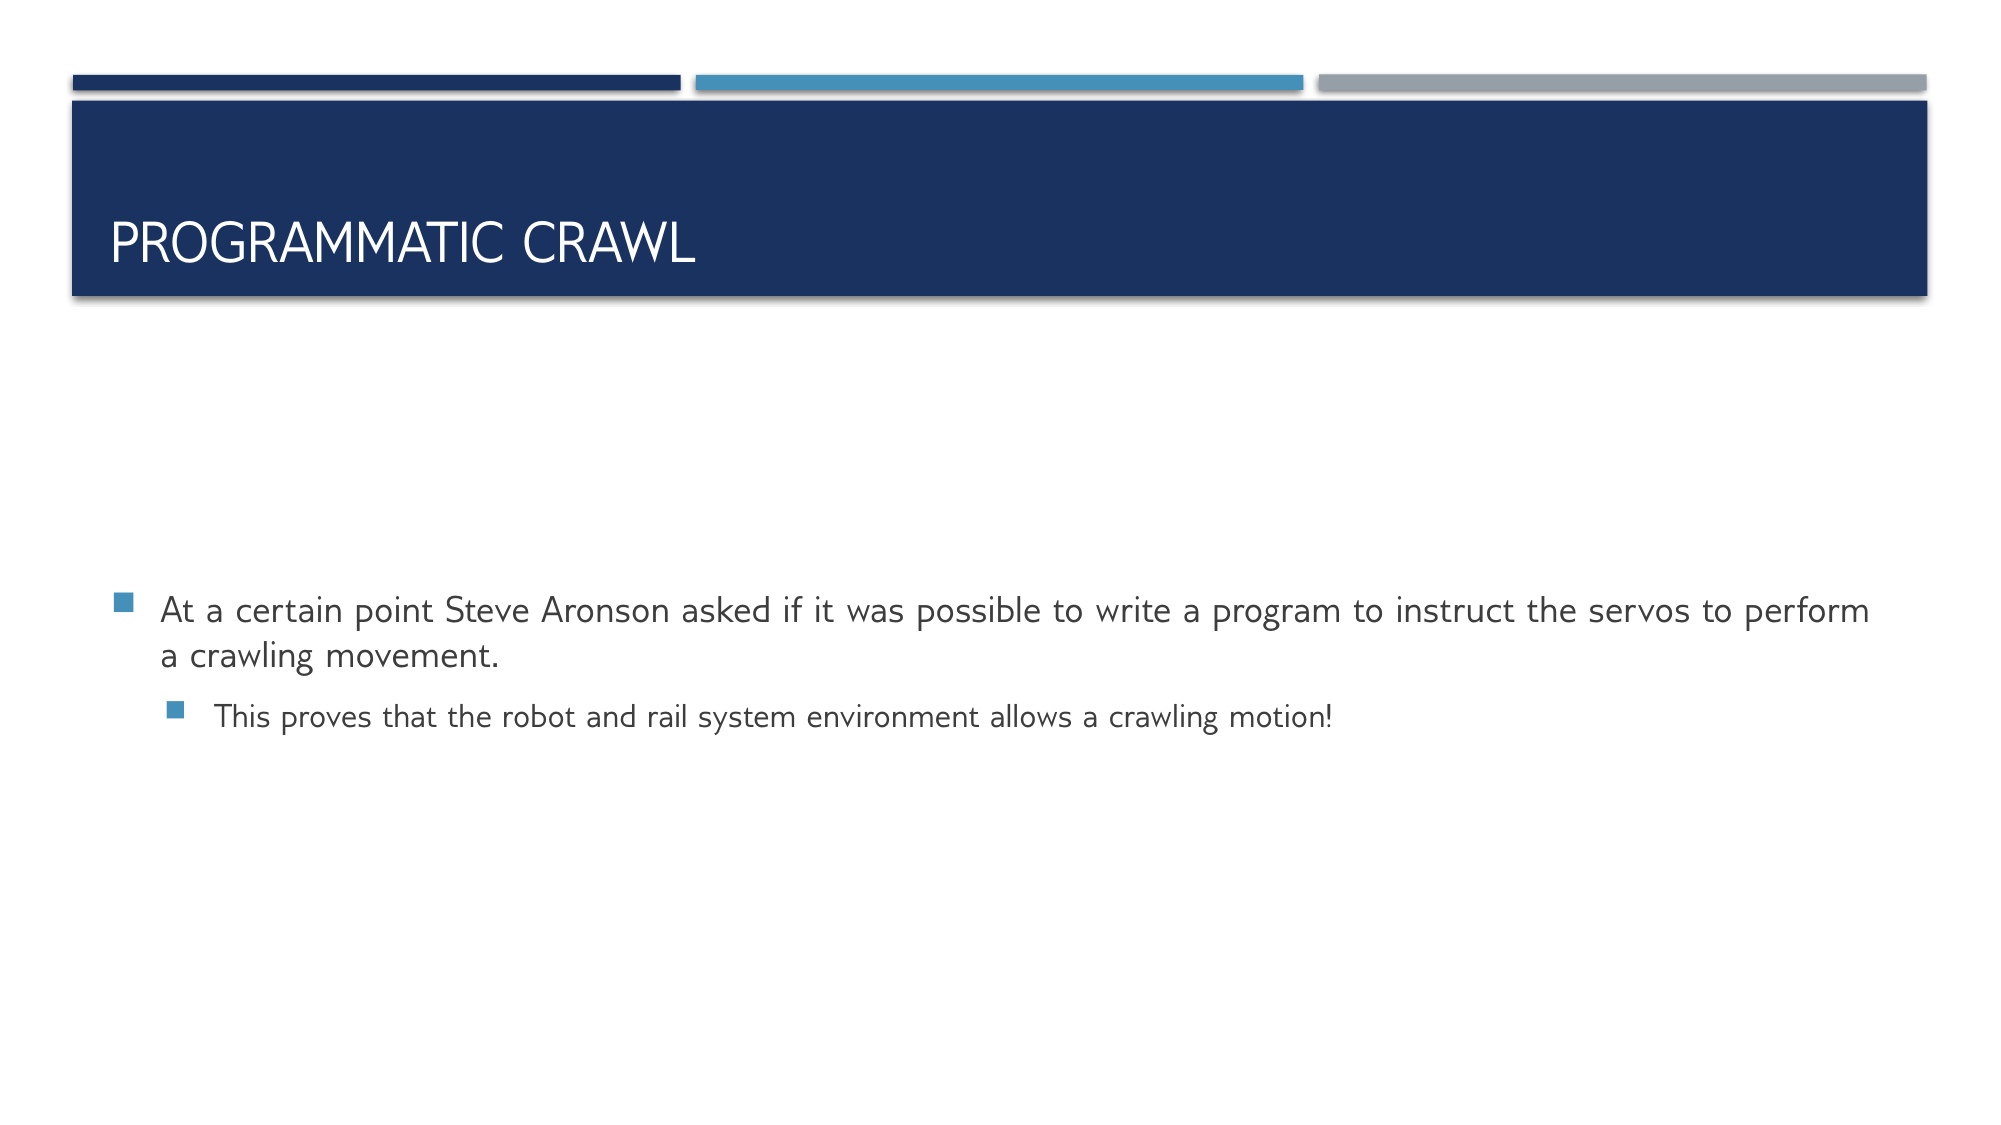

# Programmatic crawl
At a certain point Steve Aronson asked if it was possible to write a program to instruct the servos to perform a crawling movement.
This proves that the robot and rail system environment allows a crawling motion!